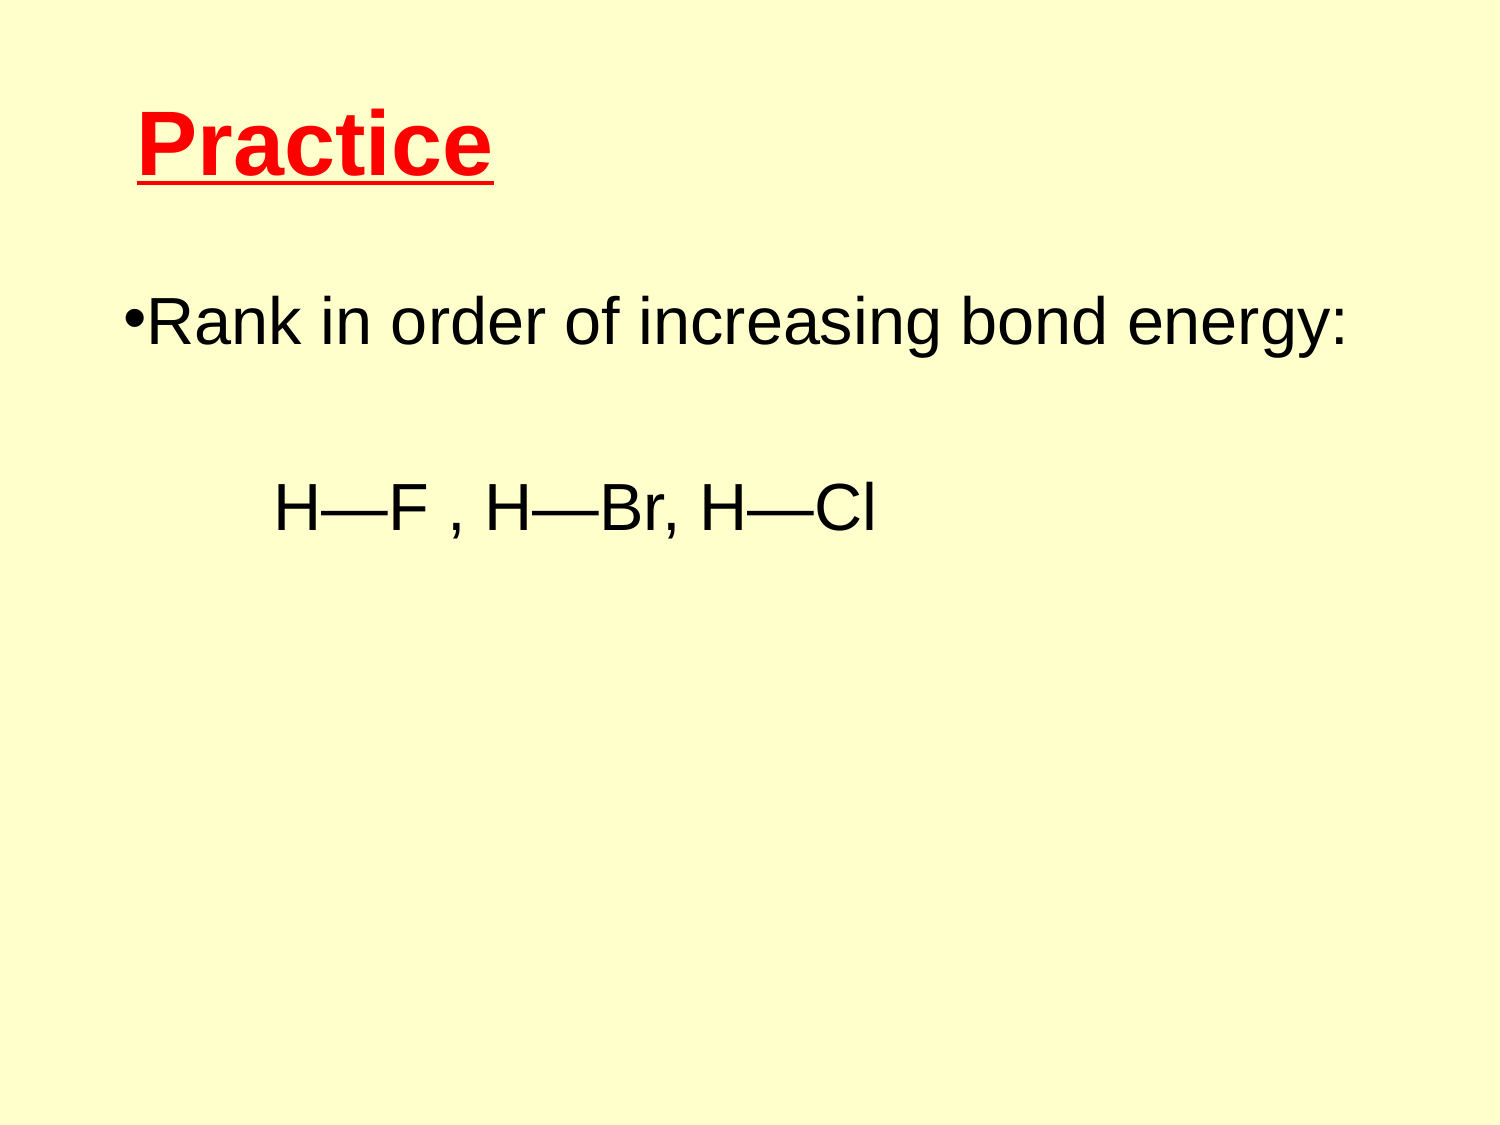

# Practice
Rank in order of increasing bond energy:

	H—F , H—Br, H—Cl